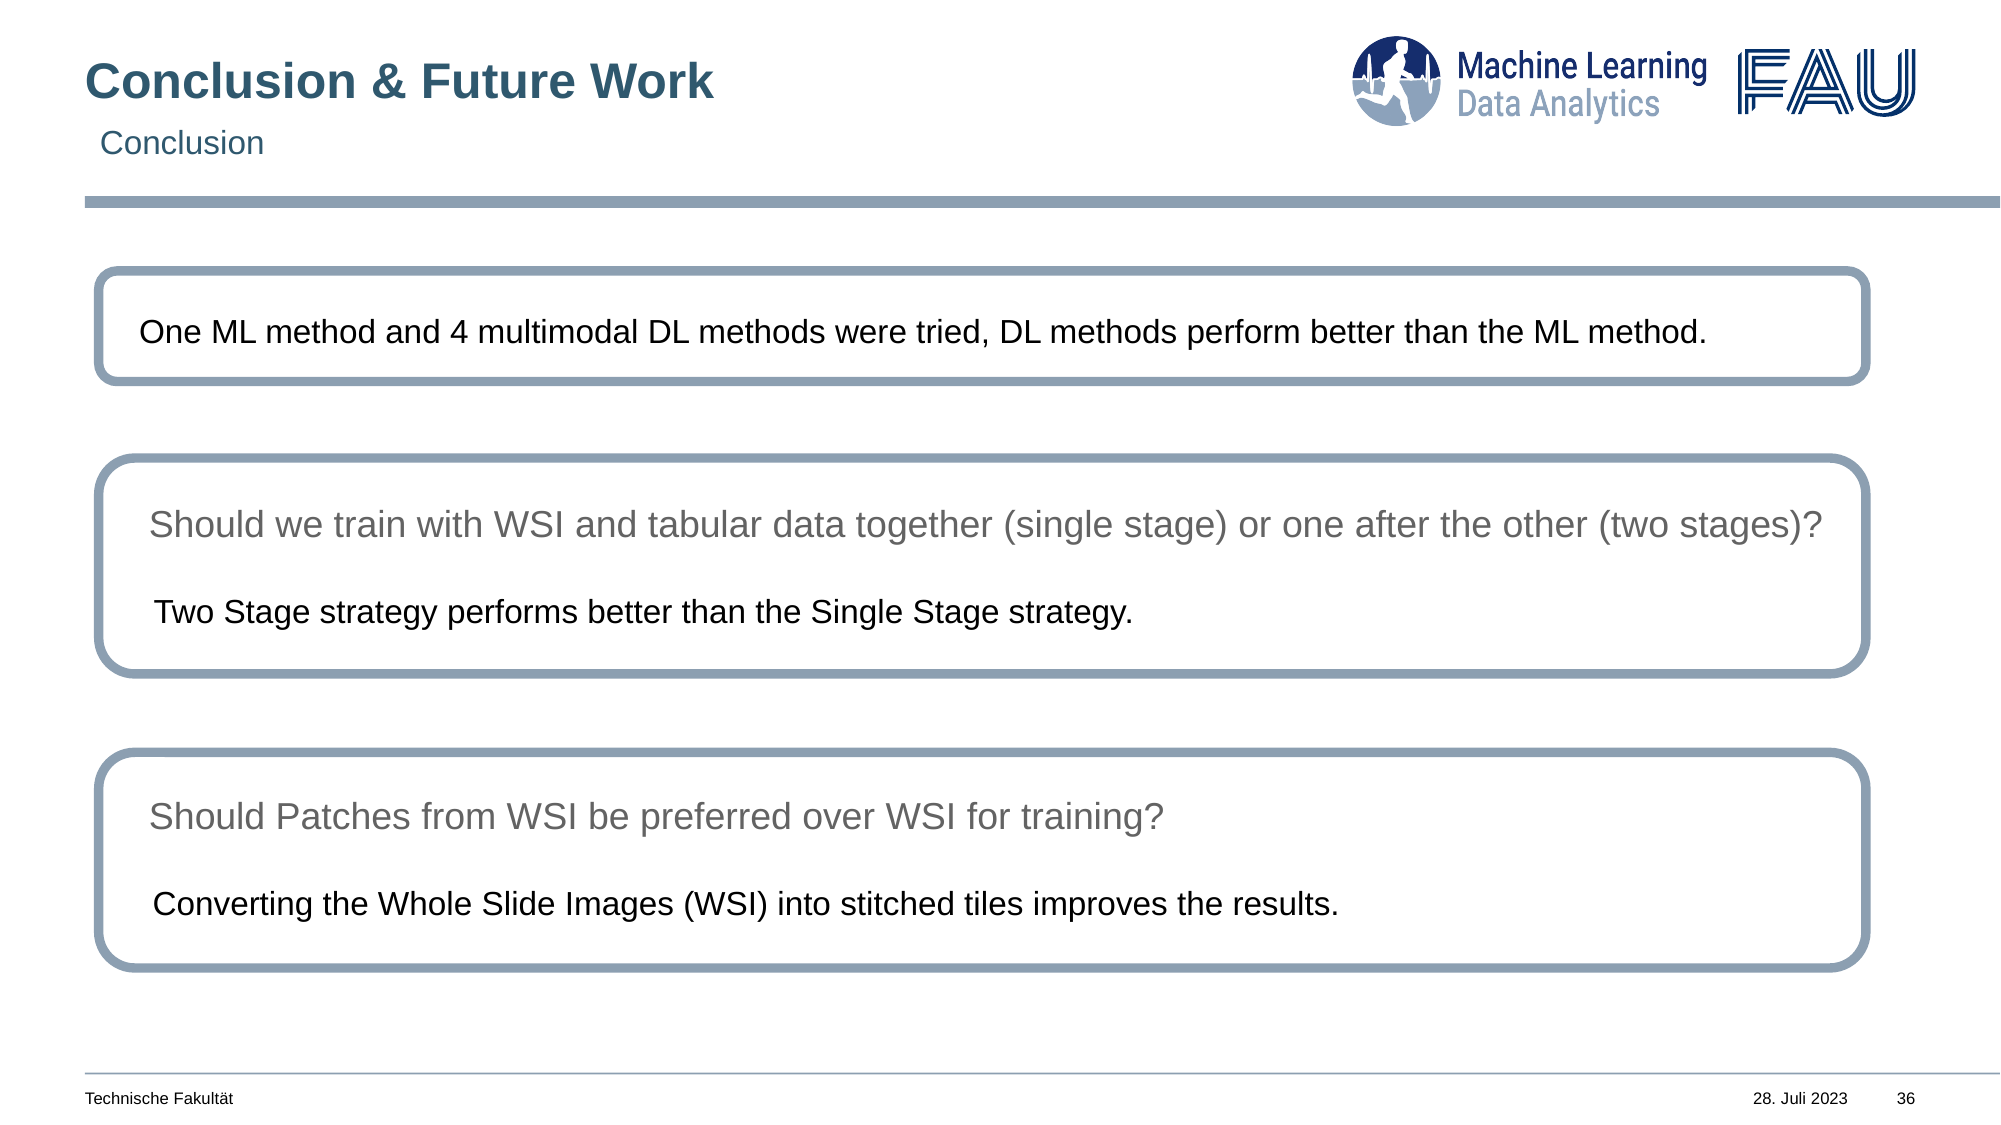

# Conclusion & Future Work
Conclusion

One ML method and 4 multimodal DL methods were tried, DL methods perform better than the ML method.

Should we train with WSI and tabular data together (single stage) or one after the other (two stages)?
Two Stage strategy performs better than the Single Stage strategy.

Should Patches from WSI be preferred over WSI for training?
Converting the Whole Slide Images (WSI) into stitched tiles improves the results.
Technische Fakultät
28. Juli 2023
36